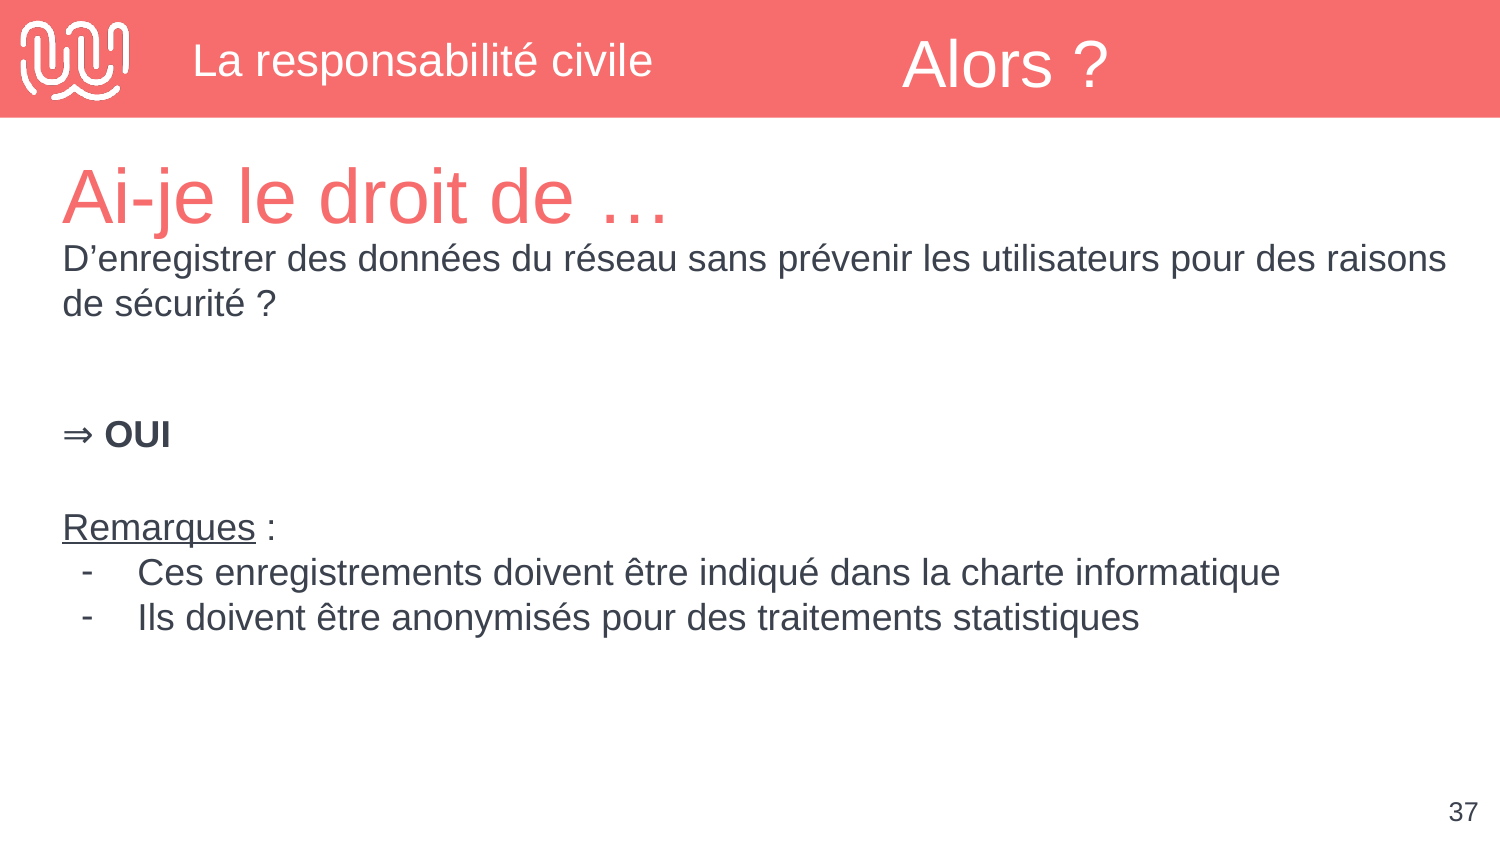

# La responsabilité civile
Alors ?
Ai-je le droit de …
D’enregistrer des données du réseau sans prévenir les utilisateurs pour des raisons de sécurité ?
⇒ OUI

Remarques :
Ces enregistrements doivent être indiqué dans la charte informatique
Ils doivent être anonymisés pour des traitements statistiques
37